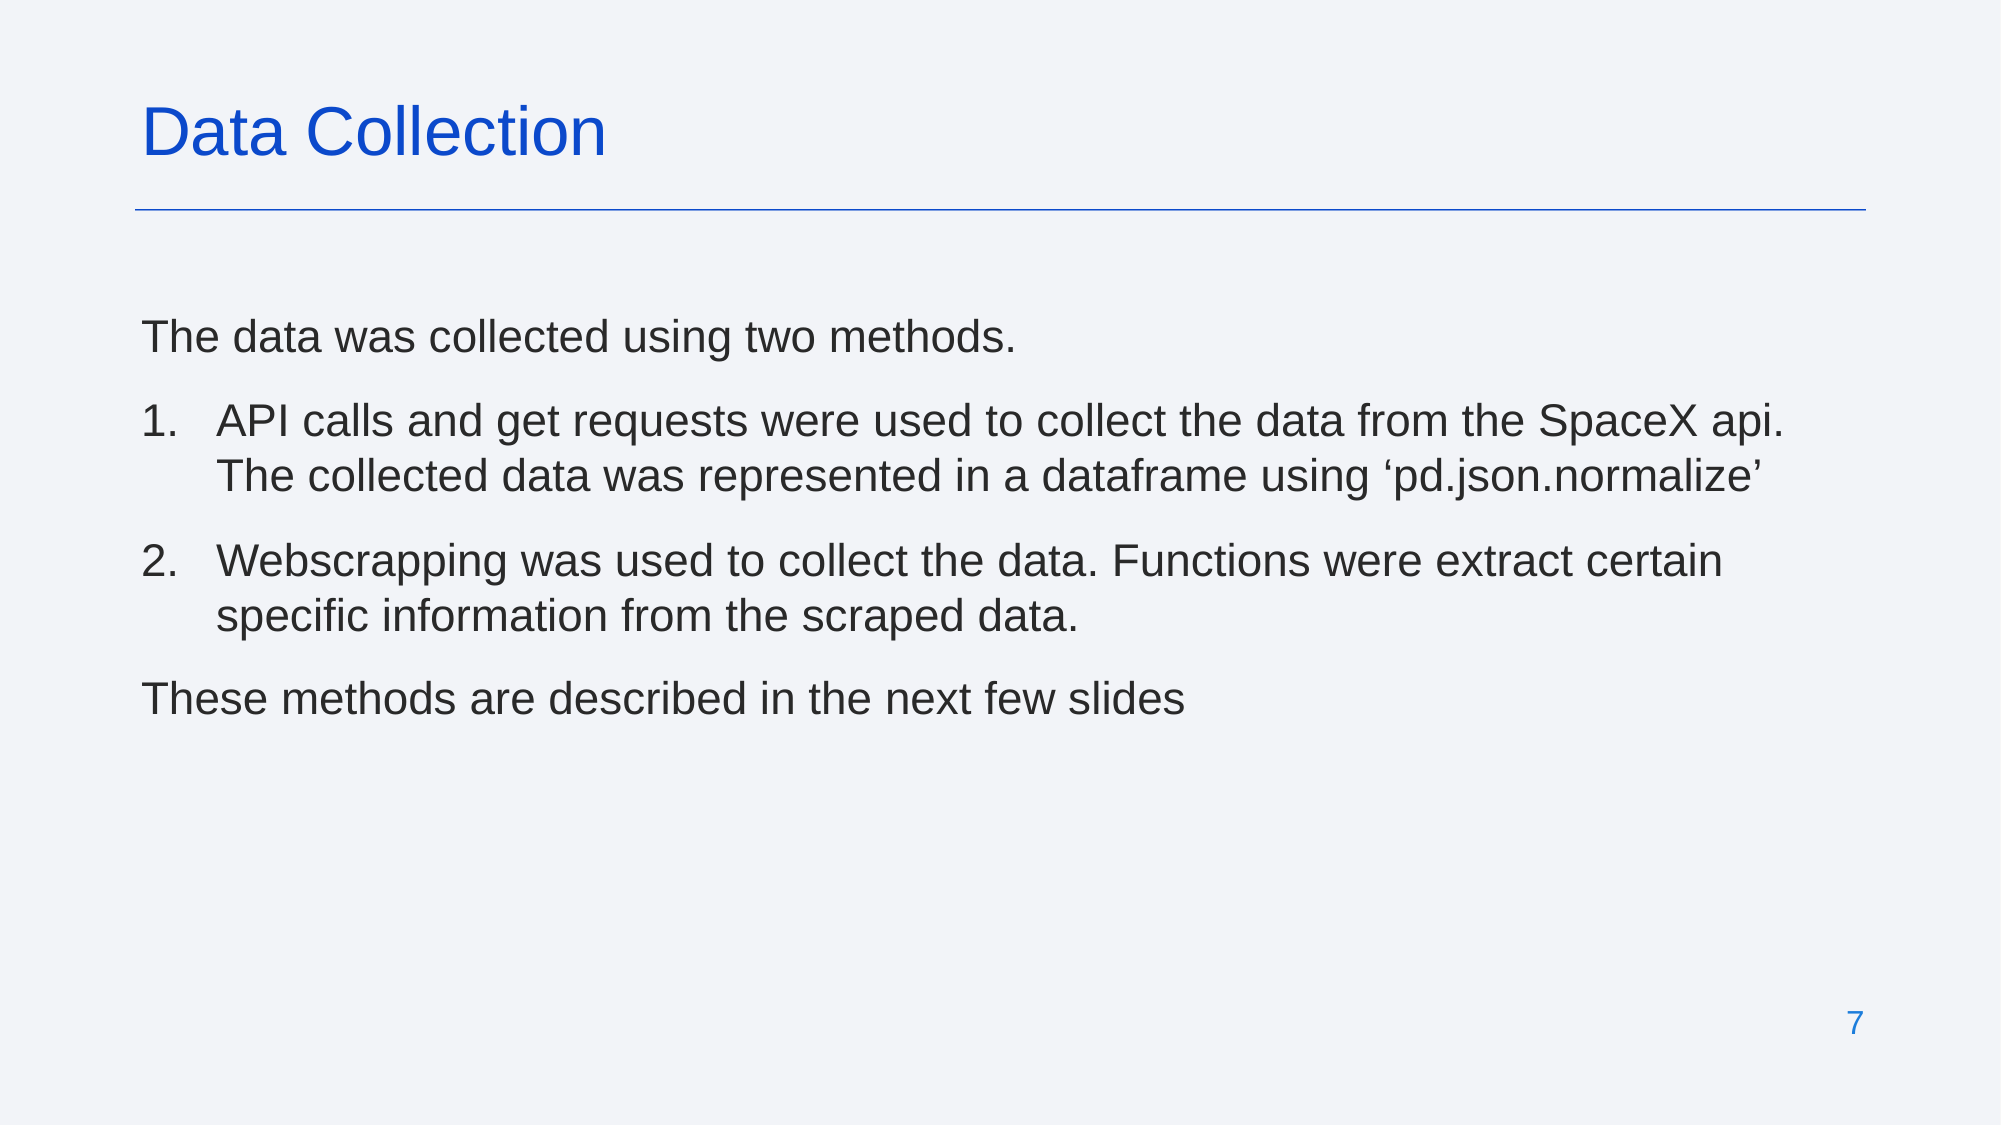

Data Collection
The data was collected using two methods.
API calls and get requests were used to collect the data from the SpaceX api. The collected data was represented in a dataframe using ‘pd.json.normalize’
Webscrapping was used to collect the data. Functions were extract certain specific information from the scraped data.
These methods are described in the next few slides
7